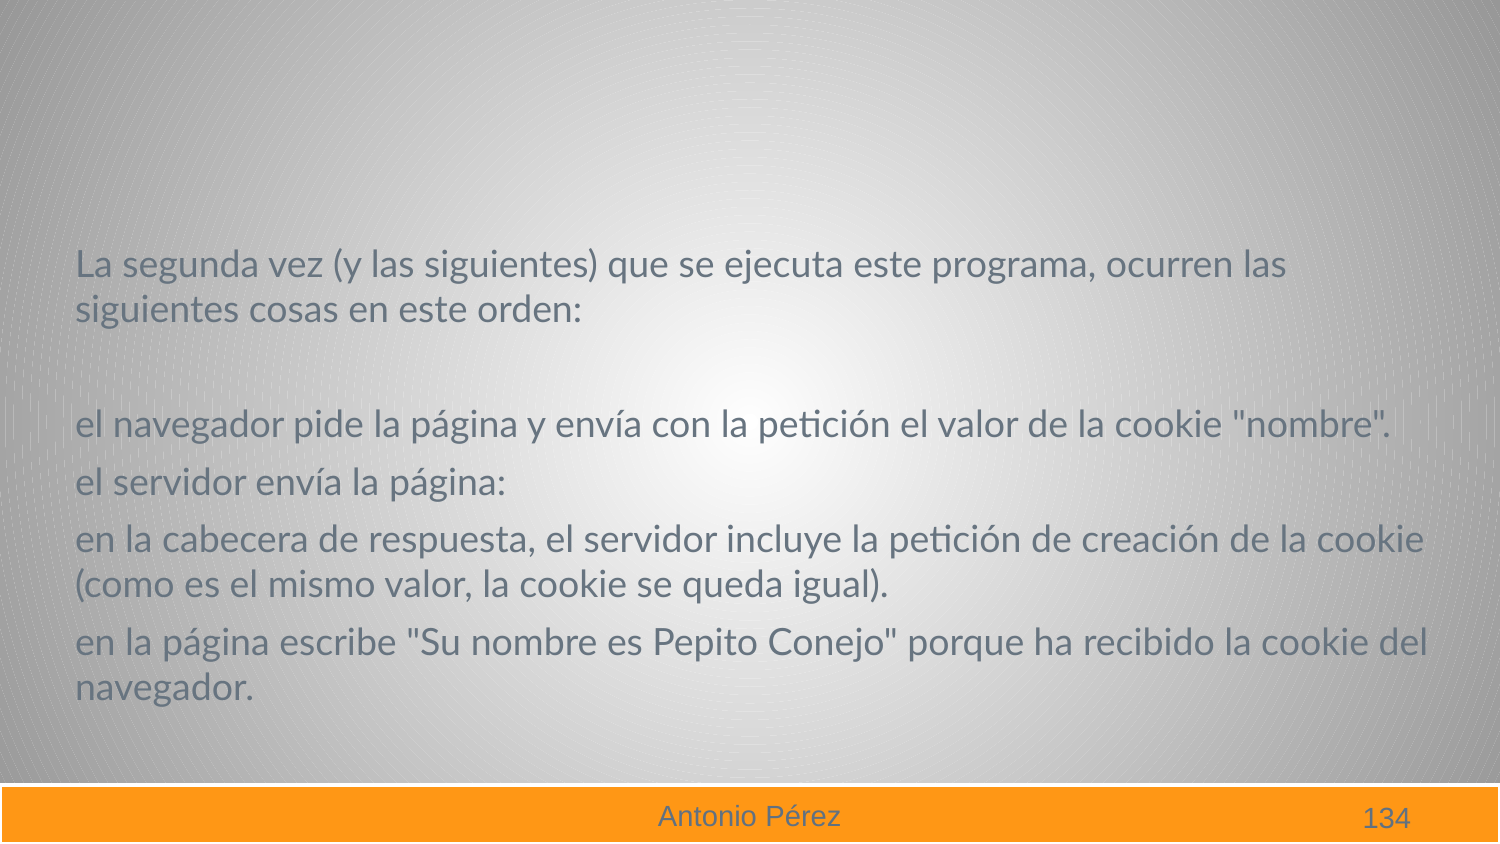

#
La segunda vez (y las siguientes) que se ejecuta este programa, ocurren las siguientes cosas en este orden:

el navegador pide la página y envía con la petición el valor de la cookie "nombre".
el servidor envía la página:
en la cabecera de respuesta, el servidor incluye la petición de creación de la cookie (como es el mismo valor, la cookie se queda igual).
en la página escribe "Su nombre es Pepito Conejo" porque ha recibido la cookie del navegador.
134